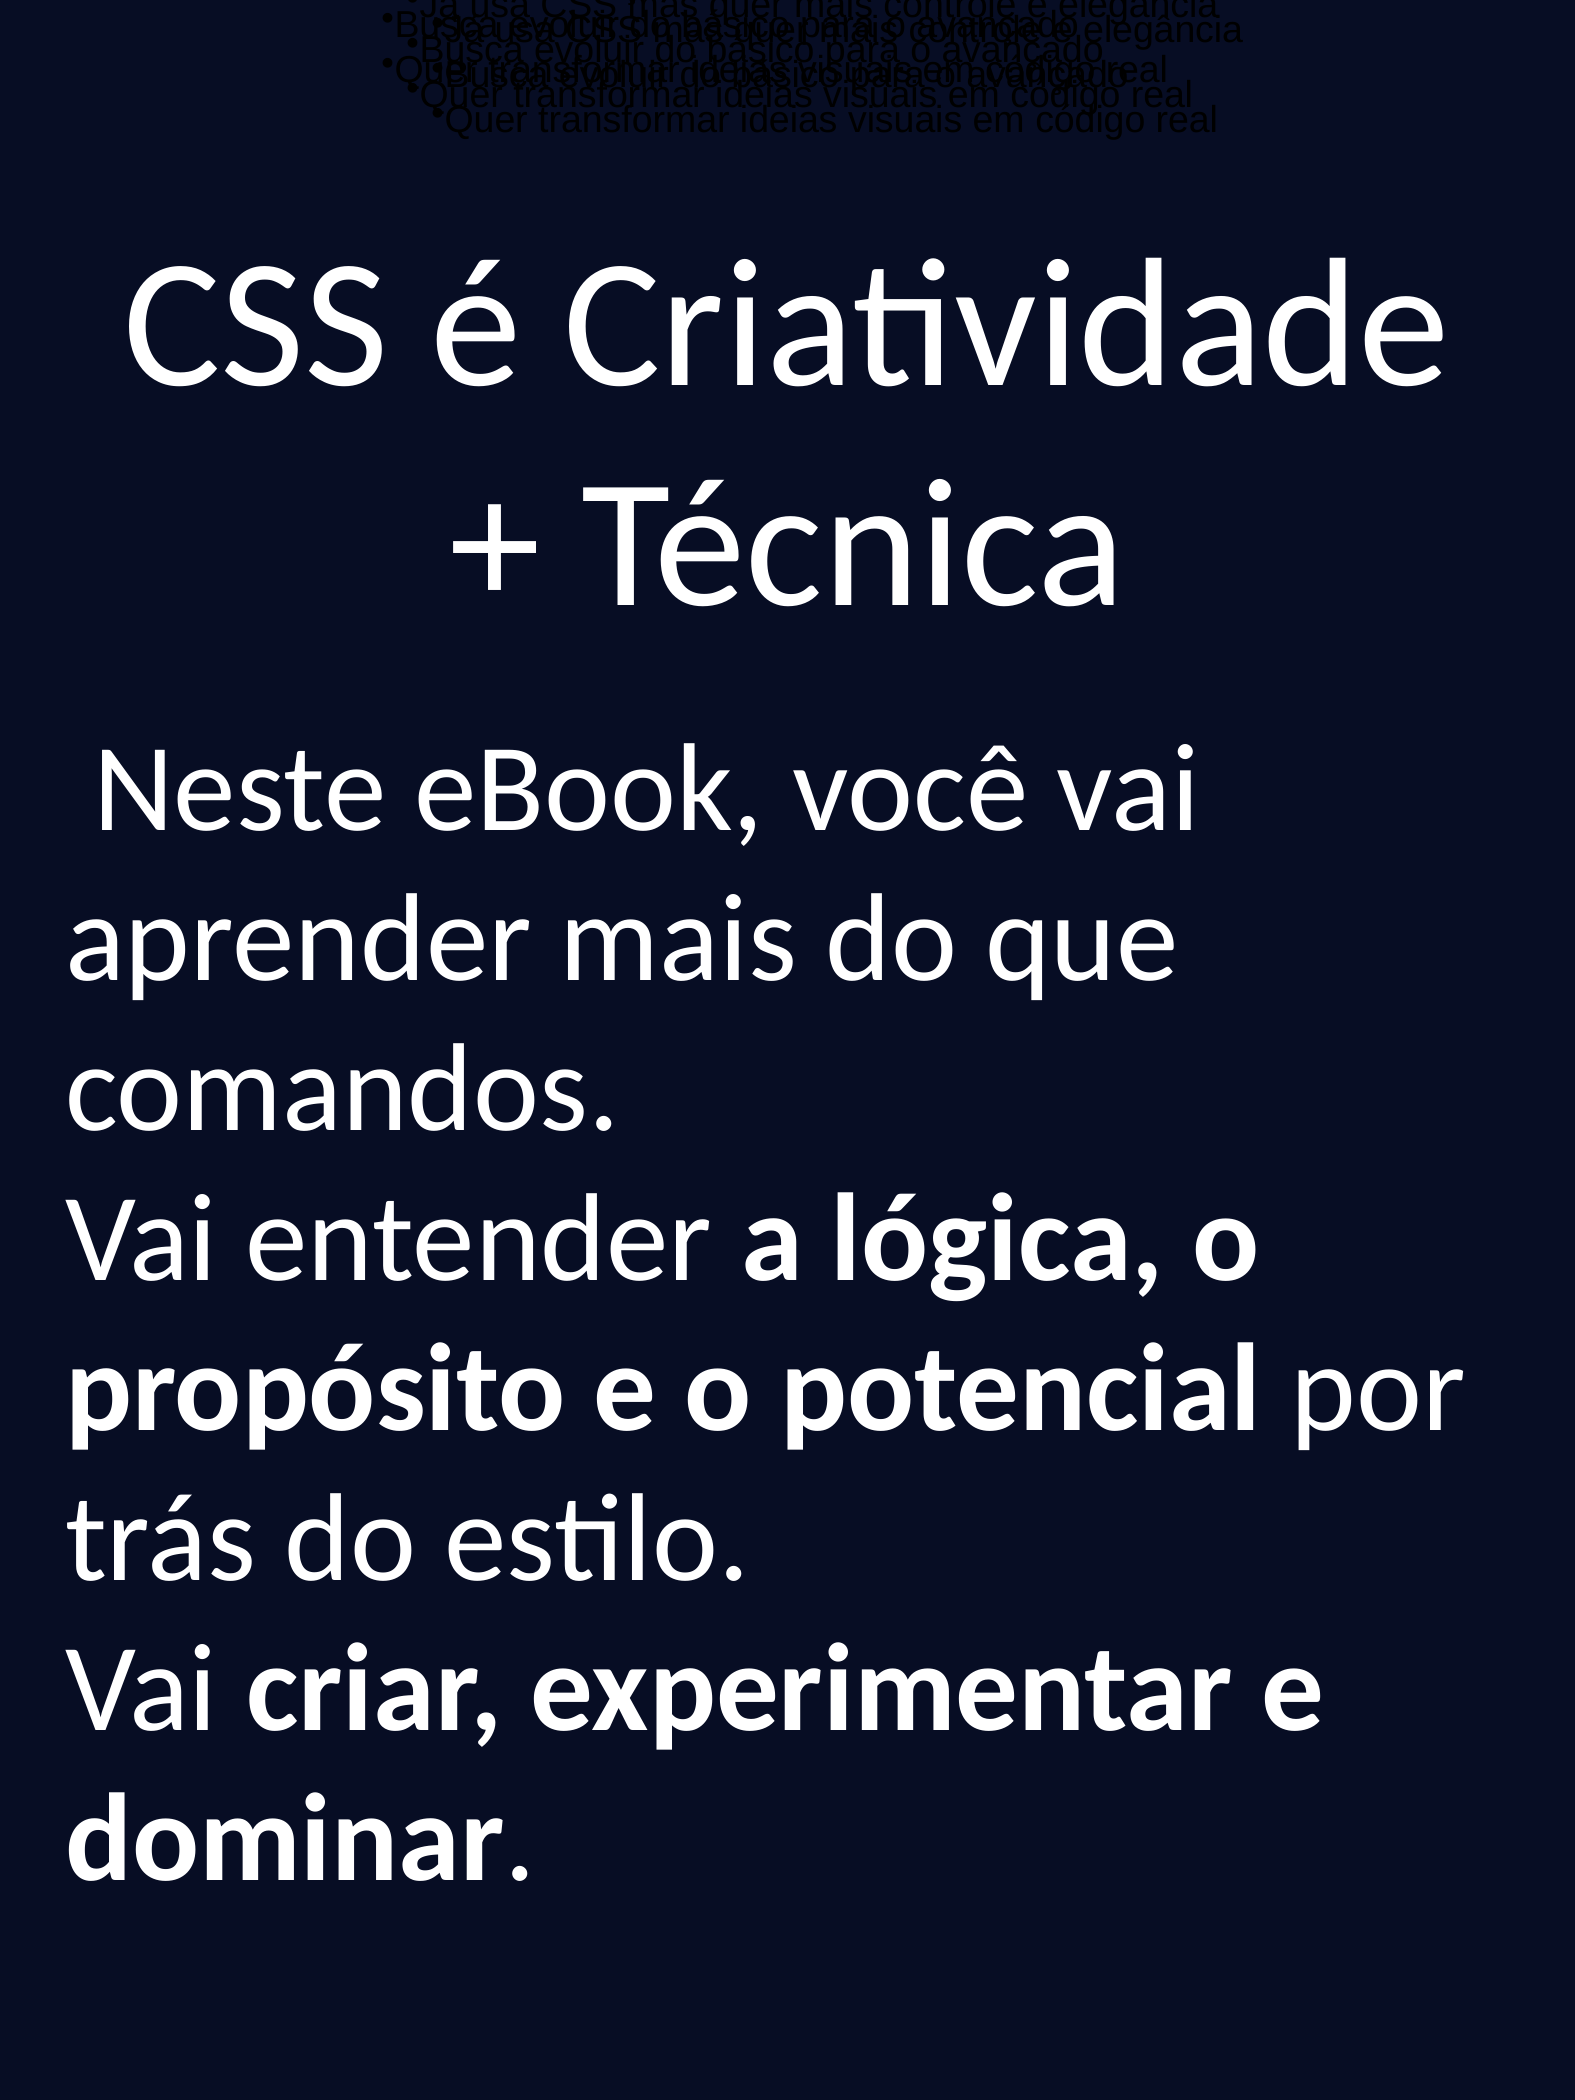

Está começando no mundo do front-end
Já usa CSS mas quer mais controle e elegância
Busca evoluir do básico para o avançado
Quer transformar ideias visuais em código real

Está começando no mundo do front-end
Já usa CSS mas quer mais controle e elegância
Busca evoluir do básico para o avançado
Quer transformar ideias visuais em código real
Está começando no mundo do front-end
Já usa CSS mas quer mais controle e elegância
Busca evoluir do básico para o avançado
Quer transformar ideias visuais em código real
CSS é Criatividade + Técnica
 Neste eBook, você vai aprender mais do que comandos.
Vai entender a lógica, o propósito e o potencial por trás do estilo.
Vai criar, experimentar e dominar.